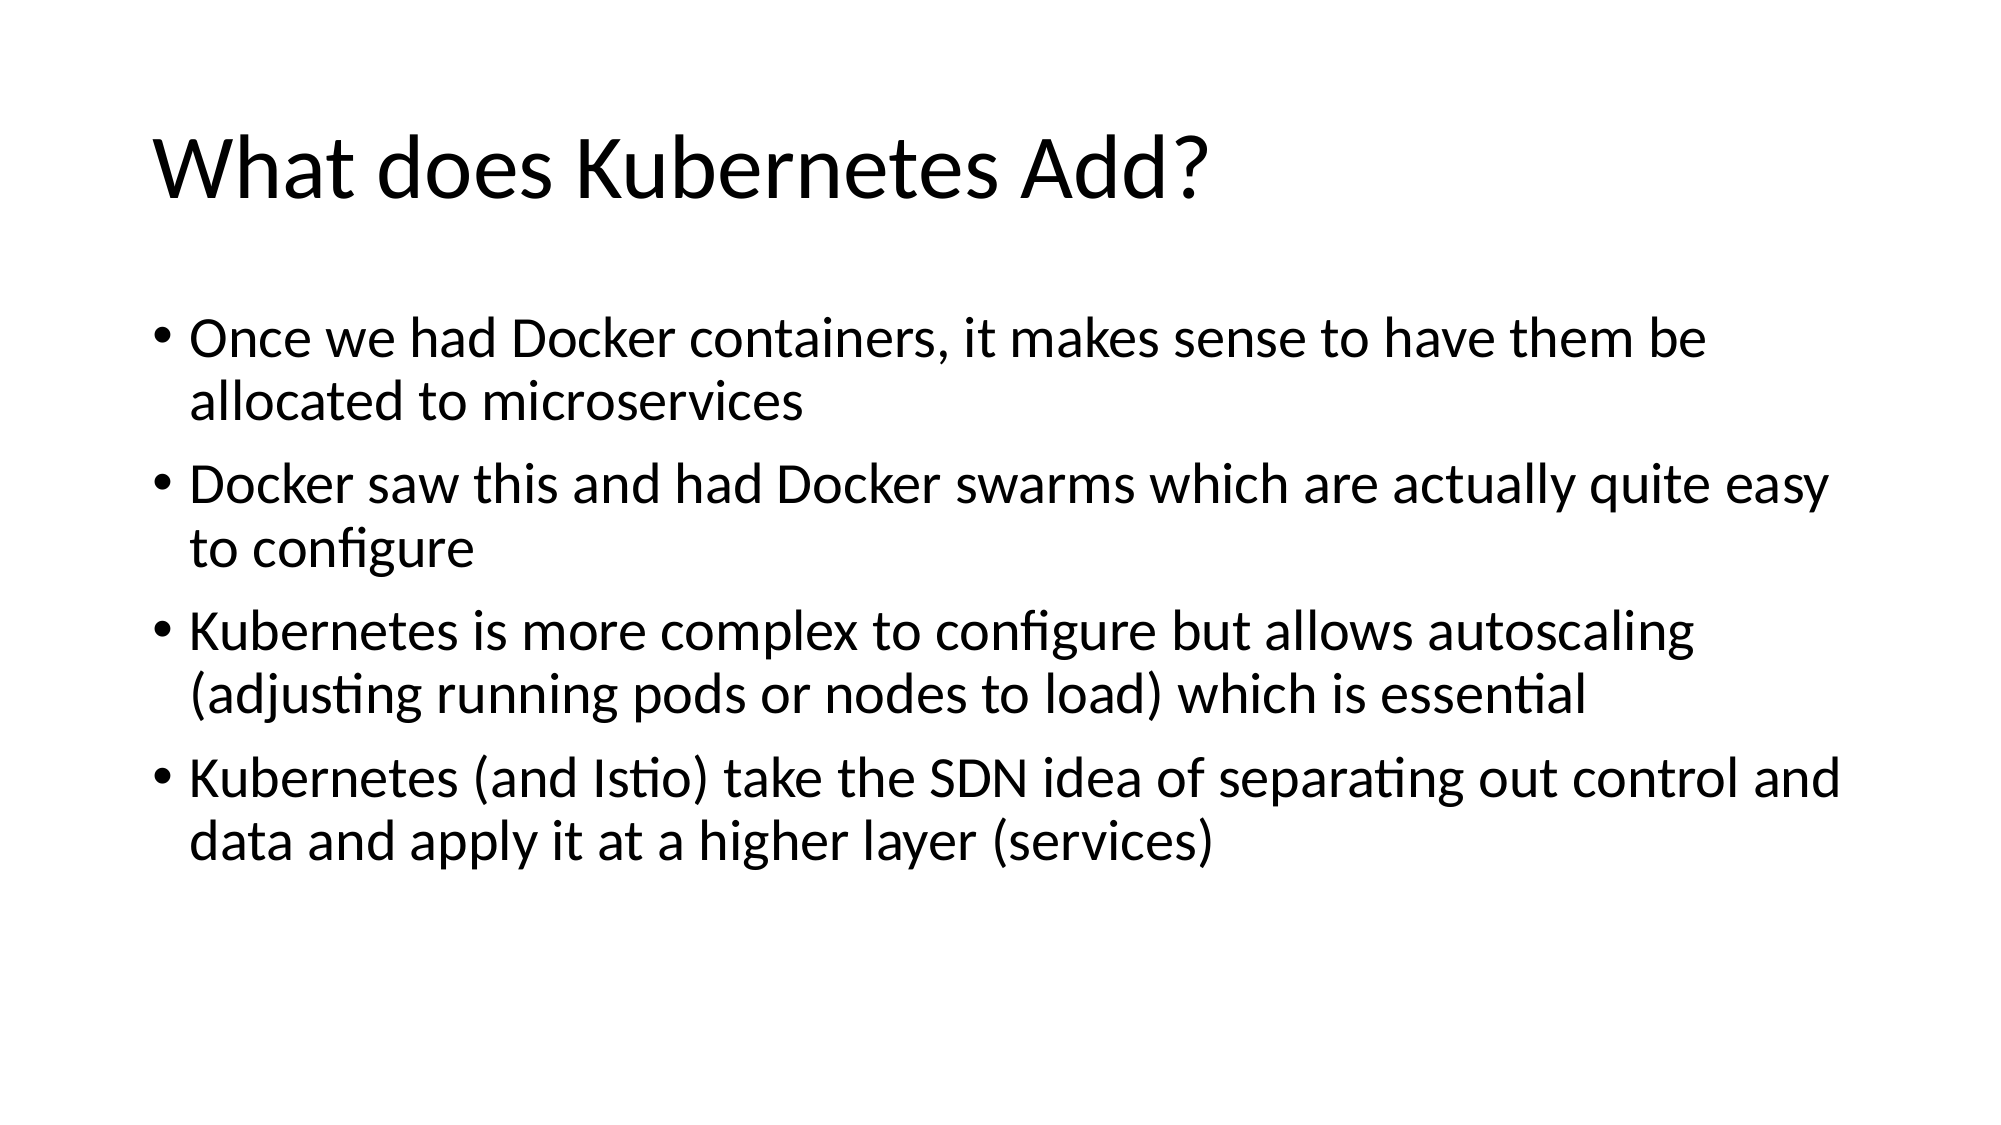

# What does Kubernetes Add?
Once we had Docker containers, it makes sense to have them be allocated to microservices
Docker saw this and had Docker swarms which are actually quite easy to configure
Kubernetes is more complex to configure but allows autoscaling (adjusting running pods or nodes to load) which is essential
Kubernetes (and Istio) take the SDN idea of separating out control and data and apply it at a higher layer (services)